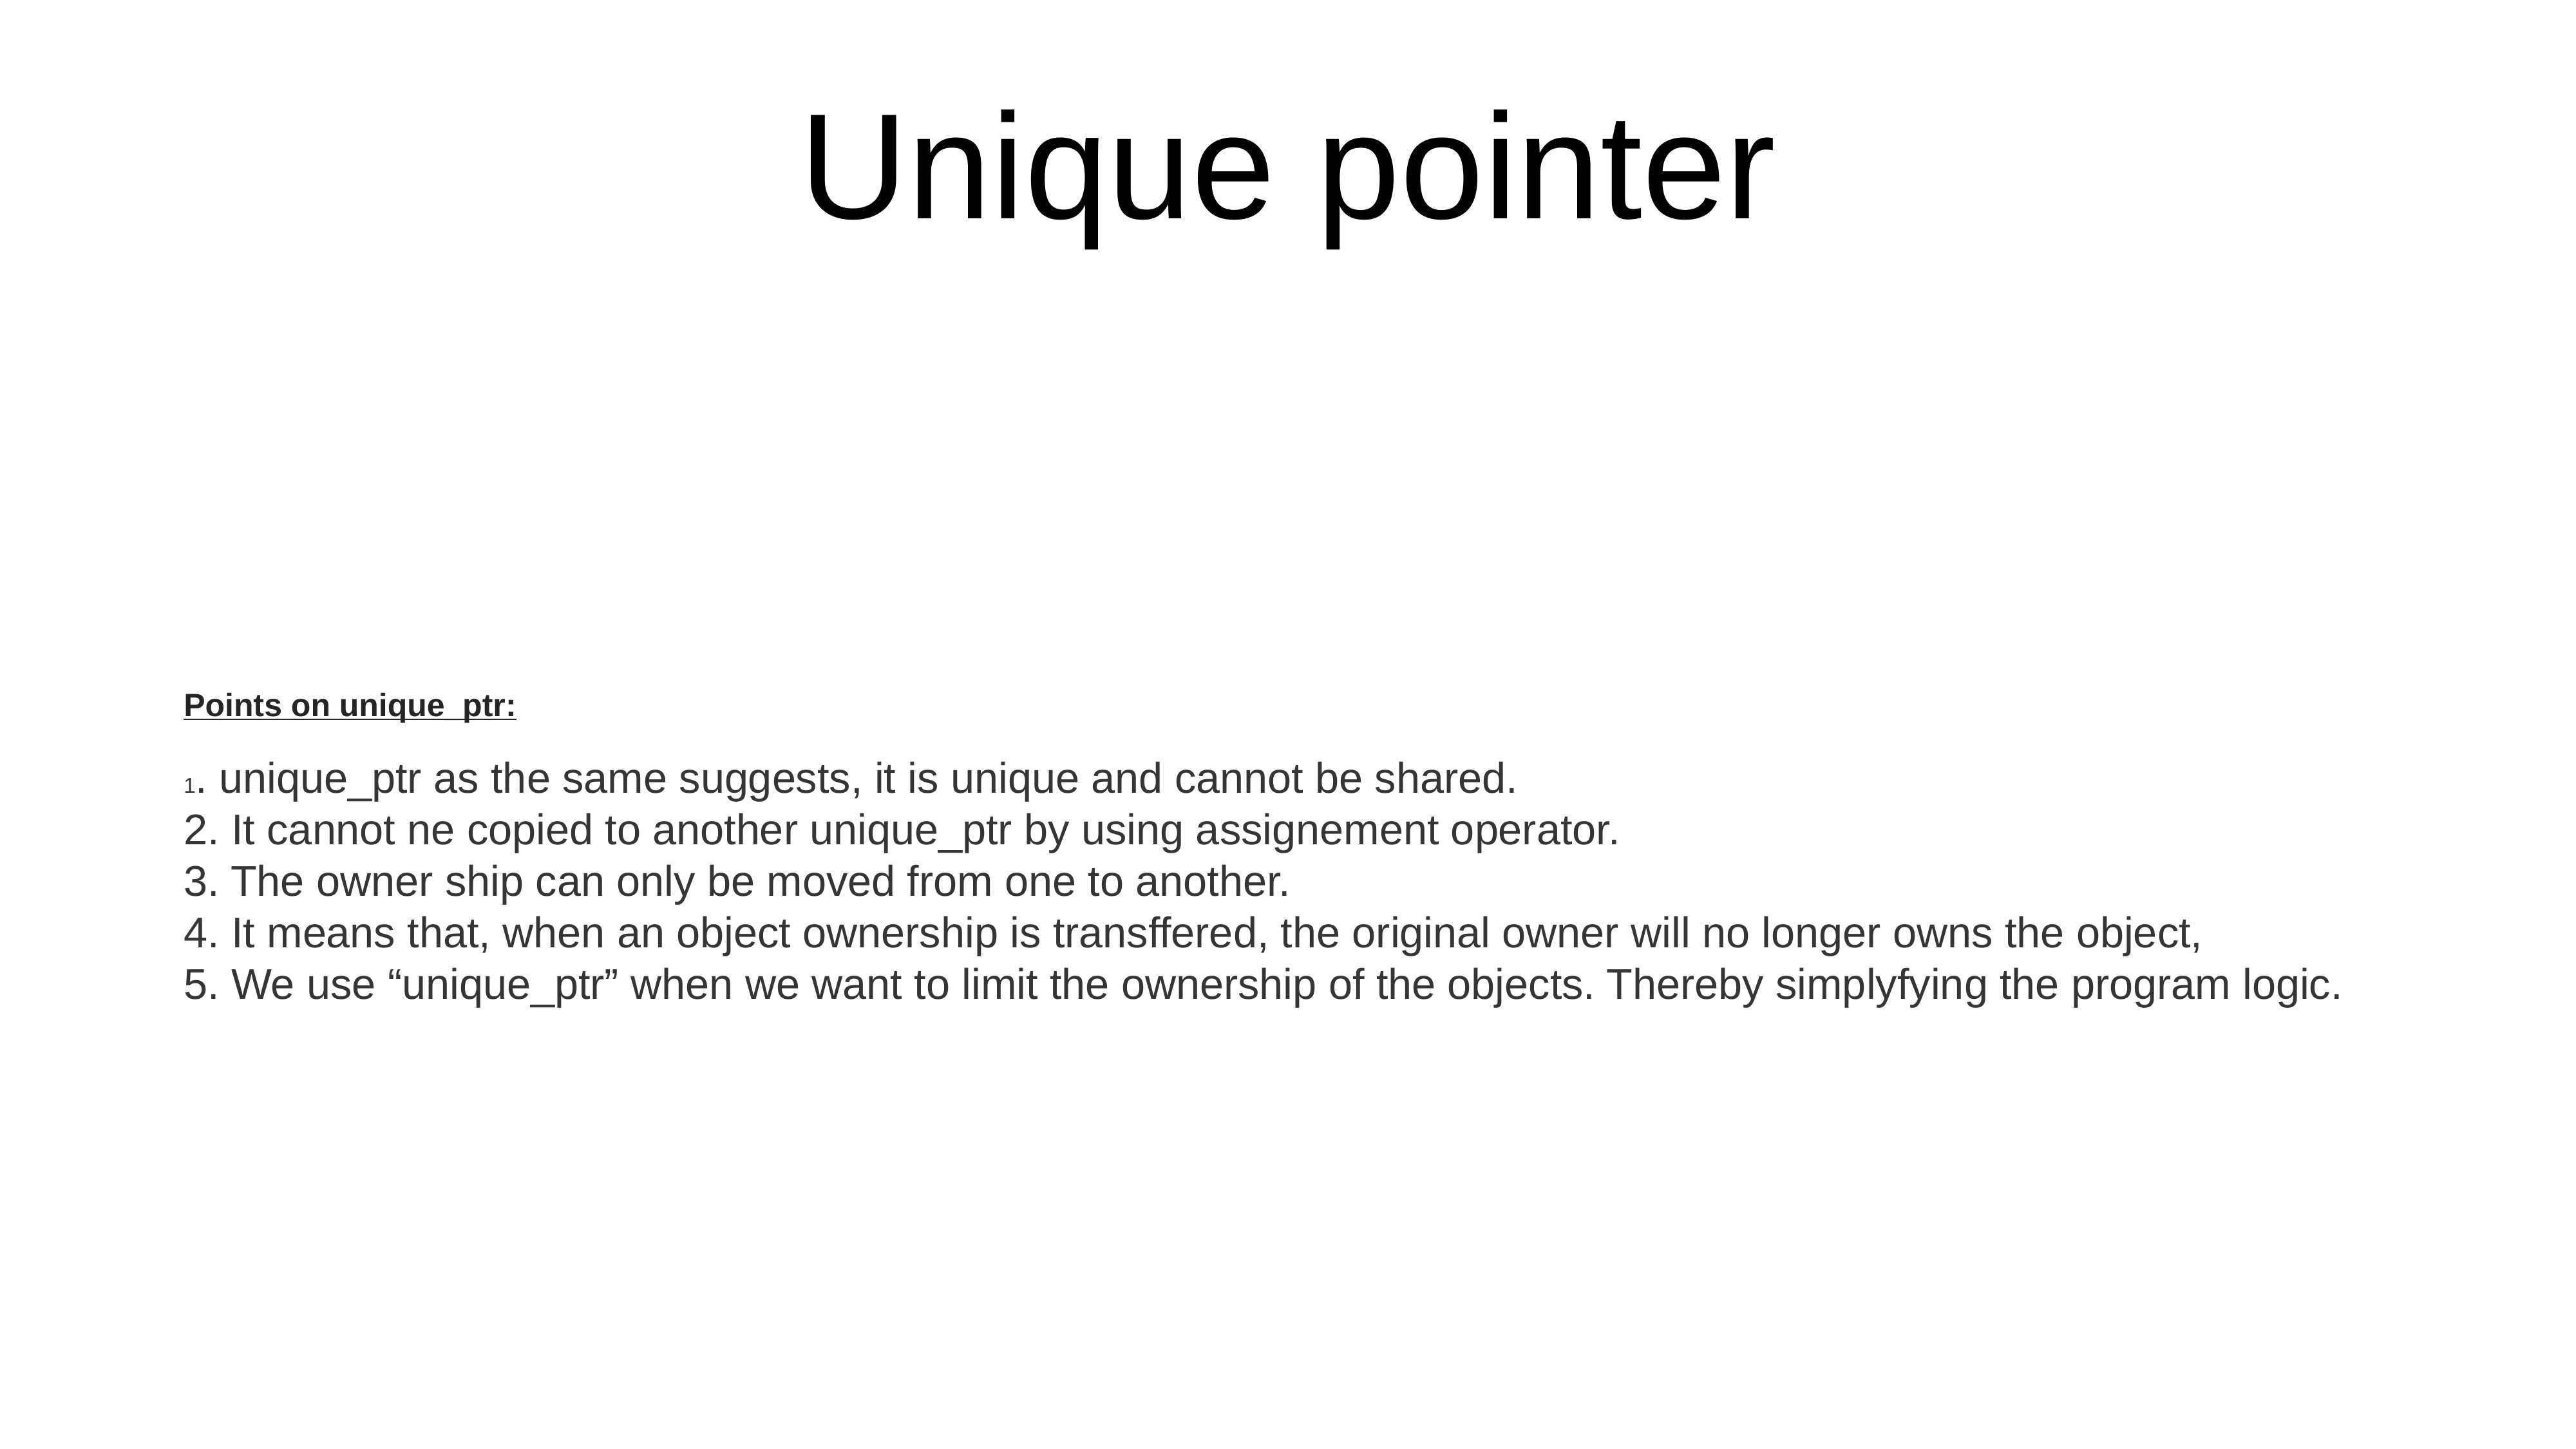

# Unique pointer
Points on unique_ptr:
1. unique_ptr as the same suggests, it is unique and cannot be shared.
2. It cannot ne copied to another unique_ptr by using assignement operator.
3. The owner ship can only be moved from one to another.
4. It means that, when an object ownership is transffered, the original owner will no longer owns the object,
5. We use “unique_ptr” when we want to limit the ownership of the objects. Thereby simplyfying the program logic.